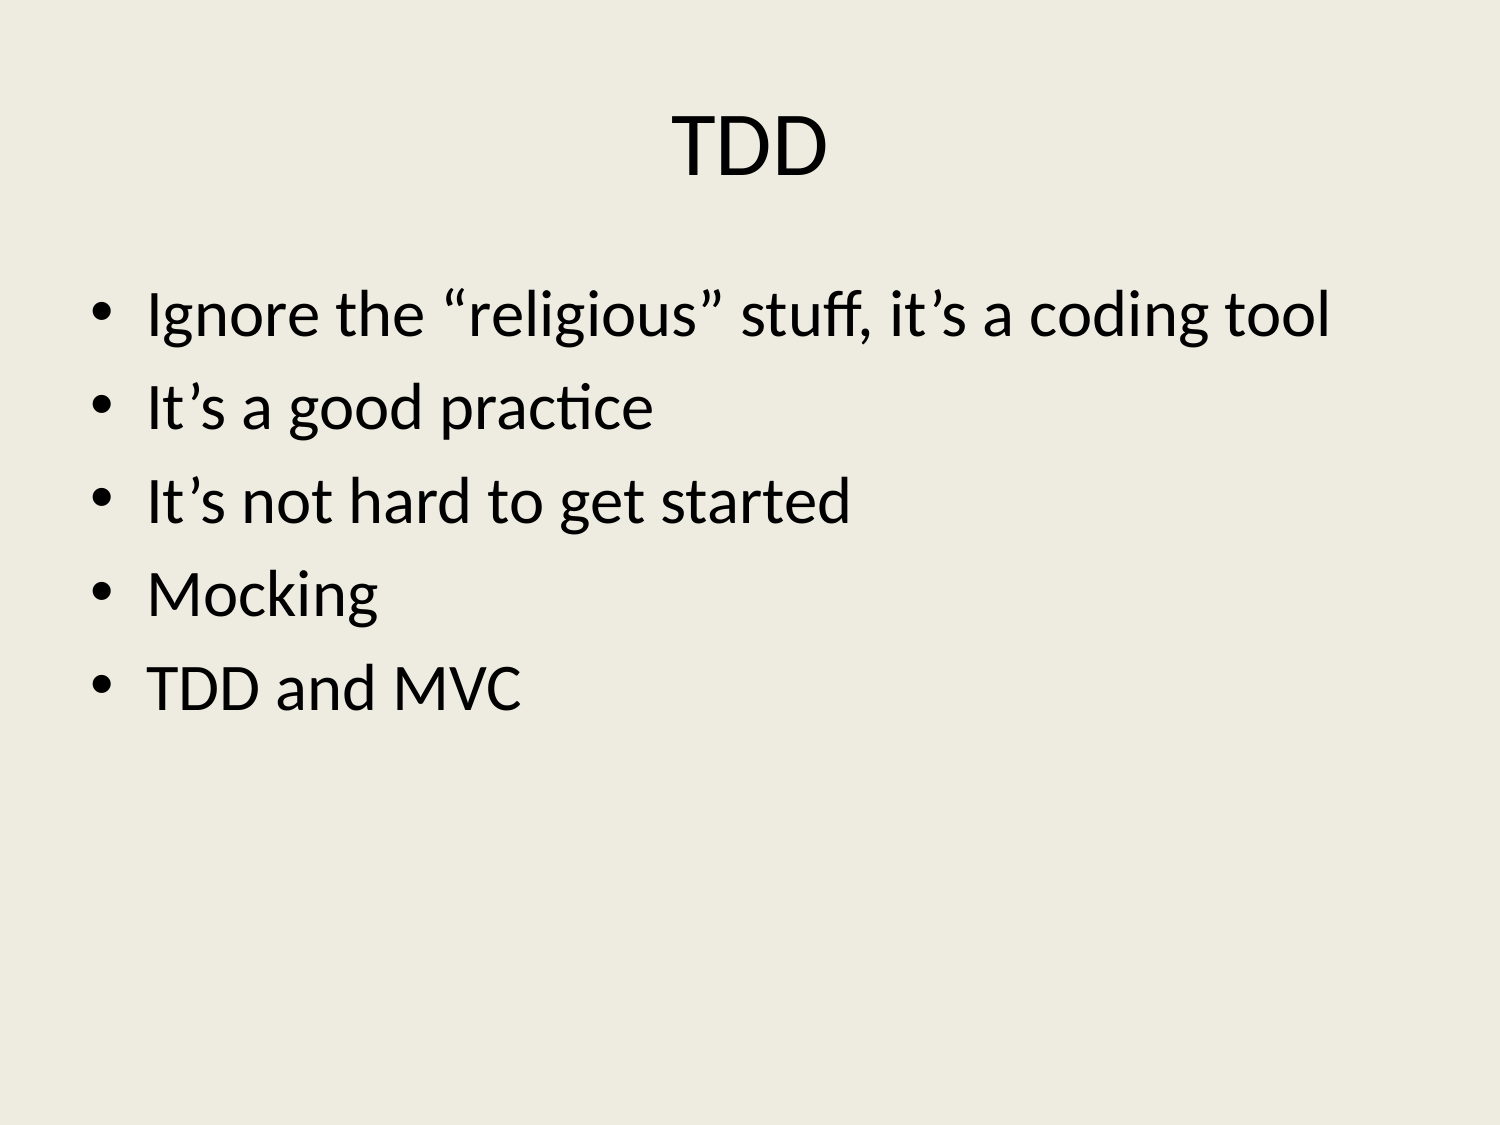

# TDD
Ignore the “religious” stuff, it’s a coding tool
It’s a good practice
It’s not hard to get started
Mocking
TDD and MVC